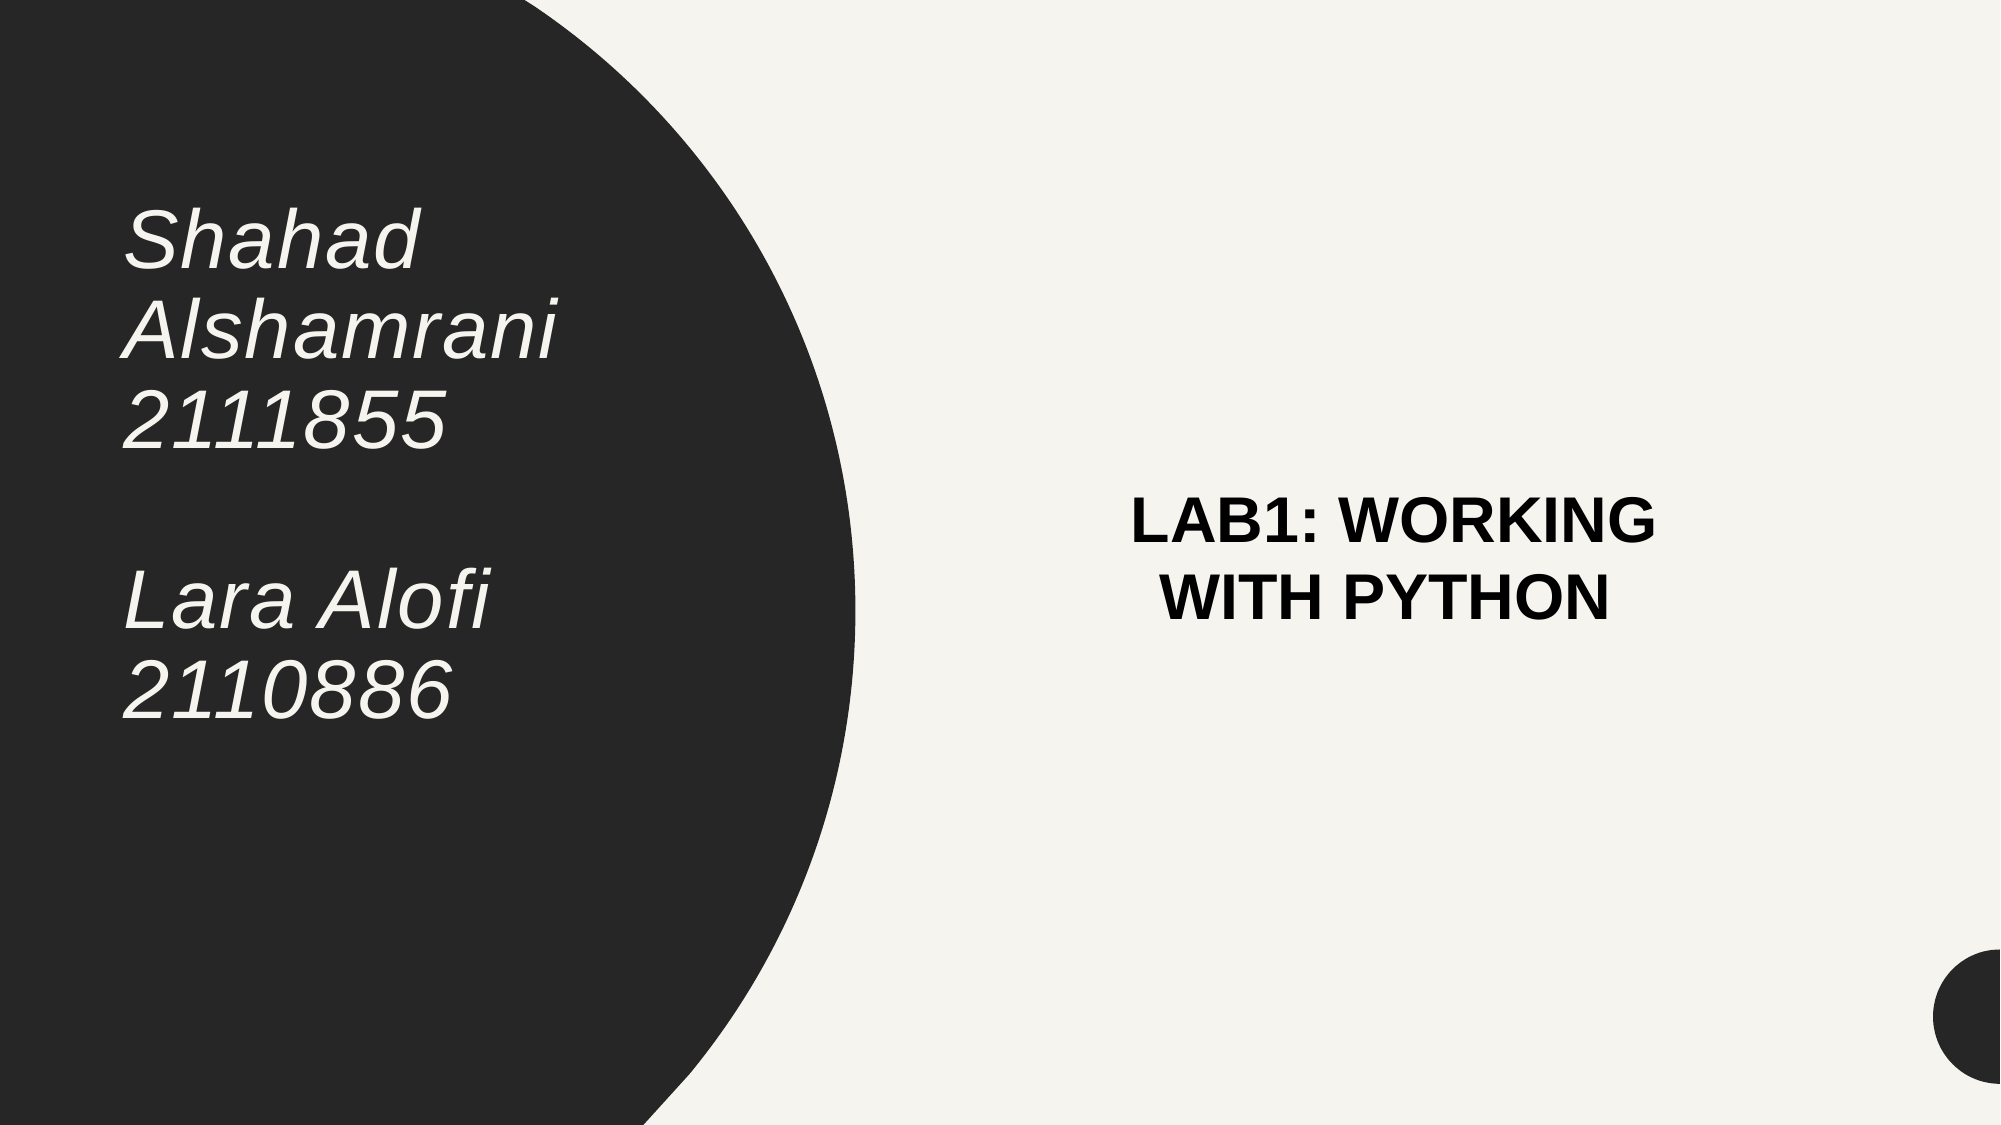

# Shahad Alshamrani   2111855 Lara Alofi 2110886
LAB1: WORKING WITH PYTHON